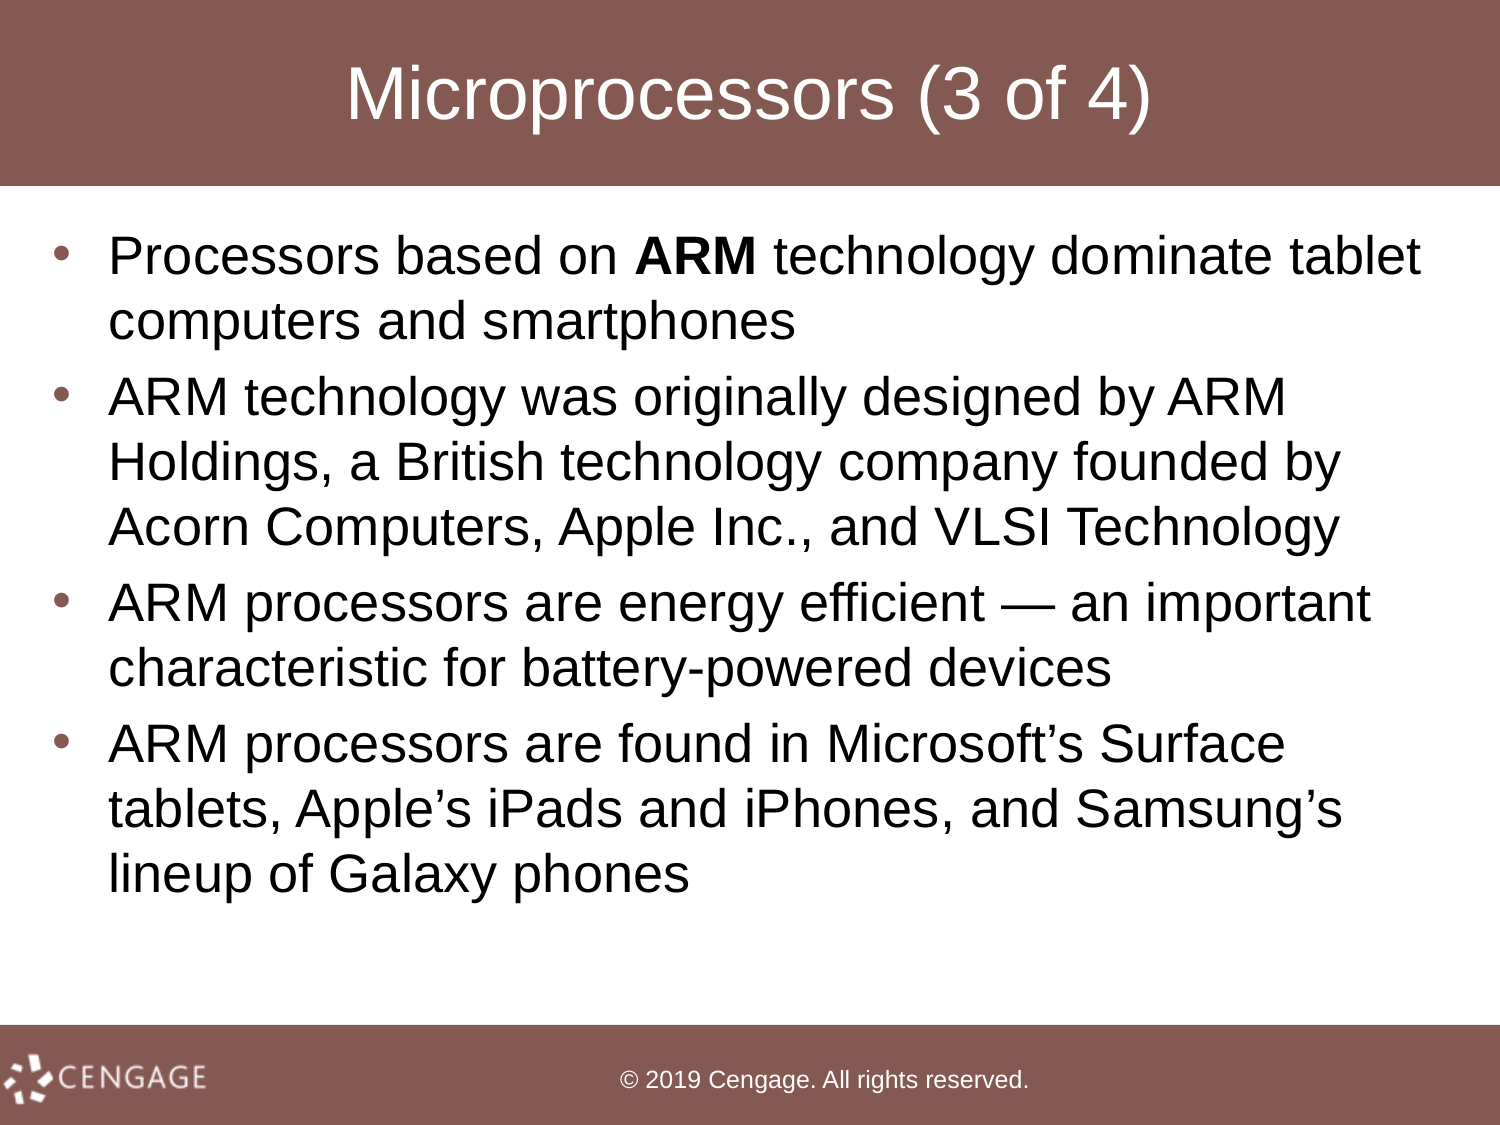

# Microprocessors (3 of 4)
Processors based on ARM technology dominate tablet computers and smartphones
ARM technology was originally designed by ARM Holdings, a British technology company founded by Acorn Computers, Apple Inc., and VLSI Technology
ARM processors are energy efficient — an important characteristic for battery-powered devices
ARM processors are found in Microsoft’s Surface tablets, Apple’s iPads and iPhones, and Samsung’s lineup of Galaxy phones